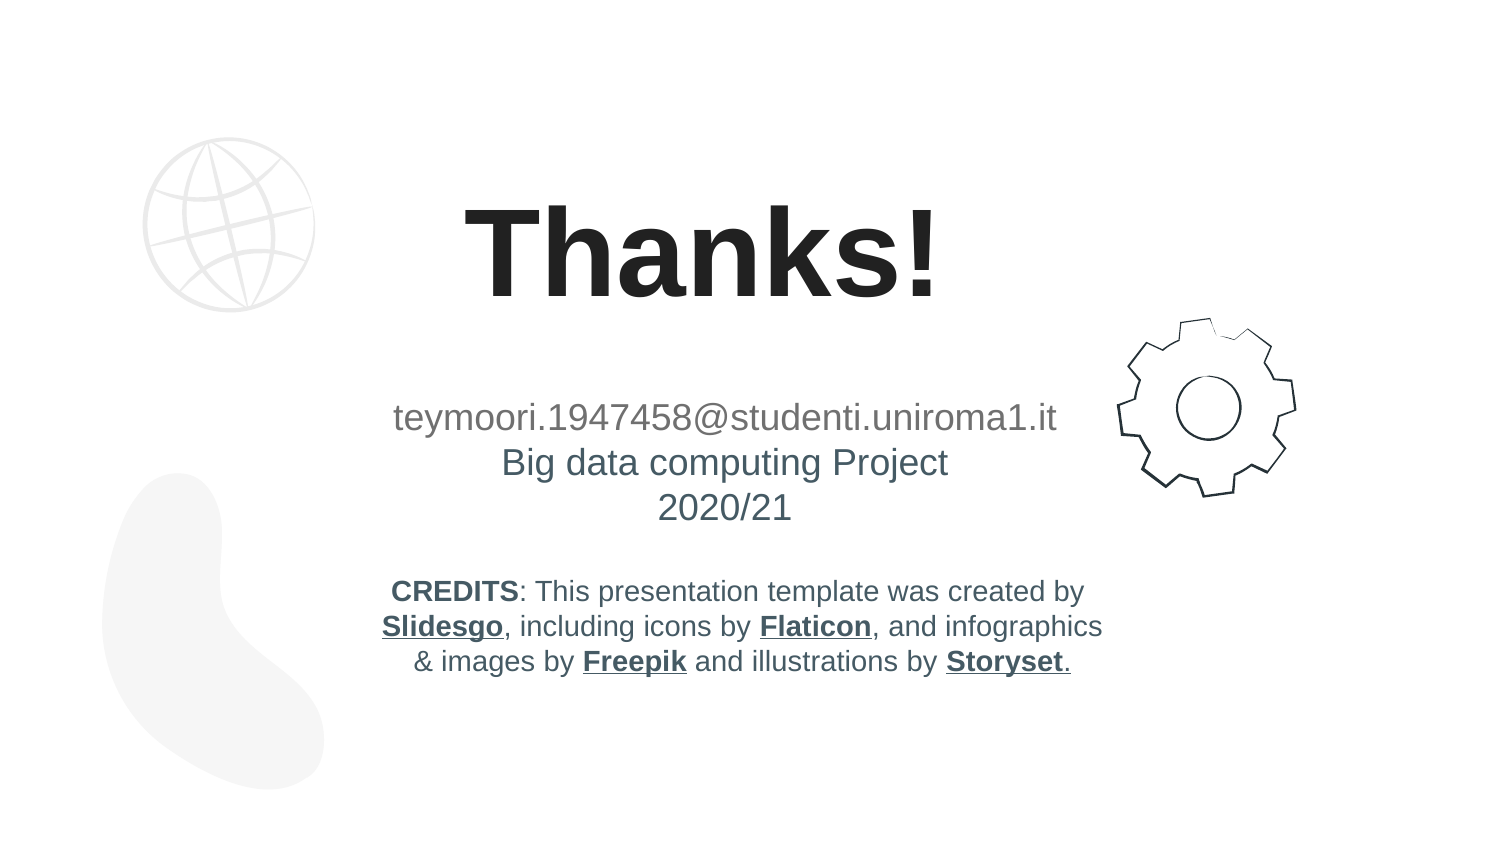

# Thanks!
teymoori.1947458@studenti.uniroma1.it
Big data computing Project
2020/21